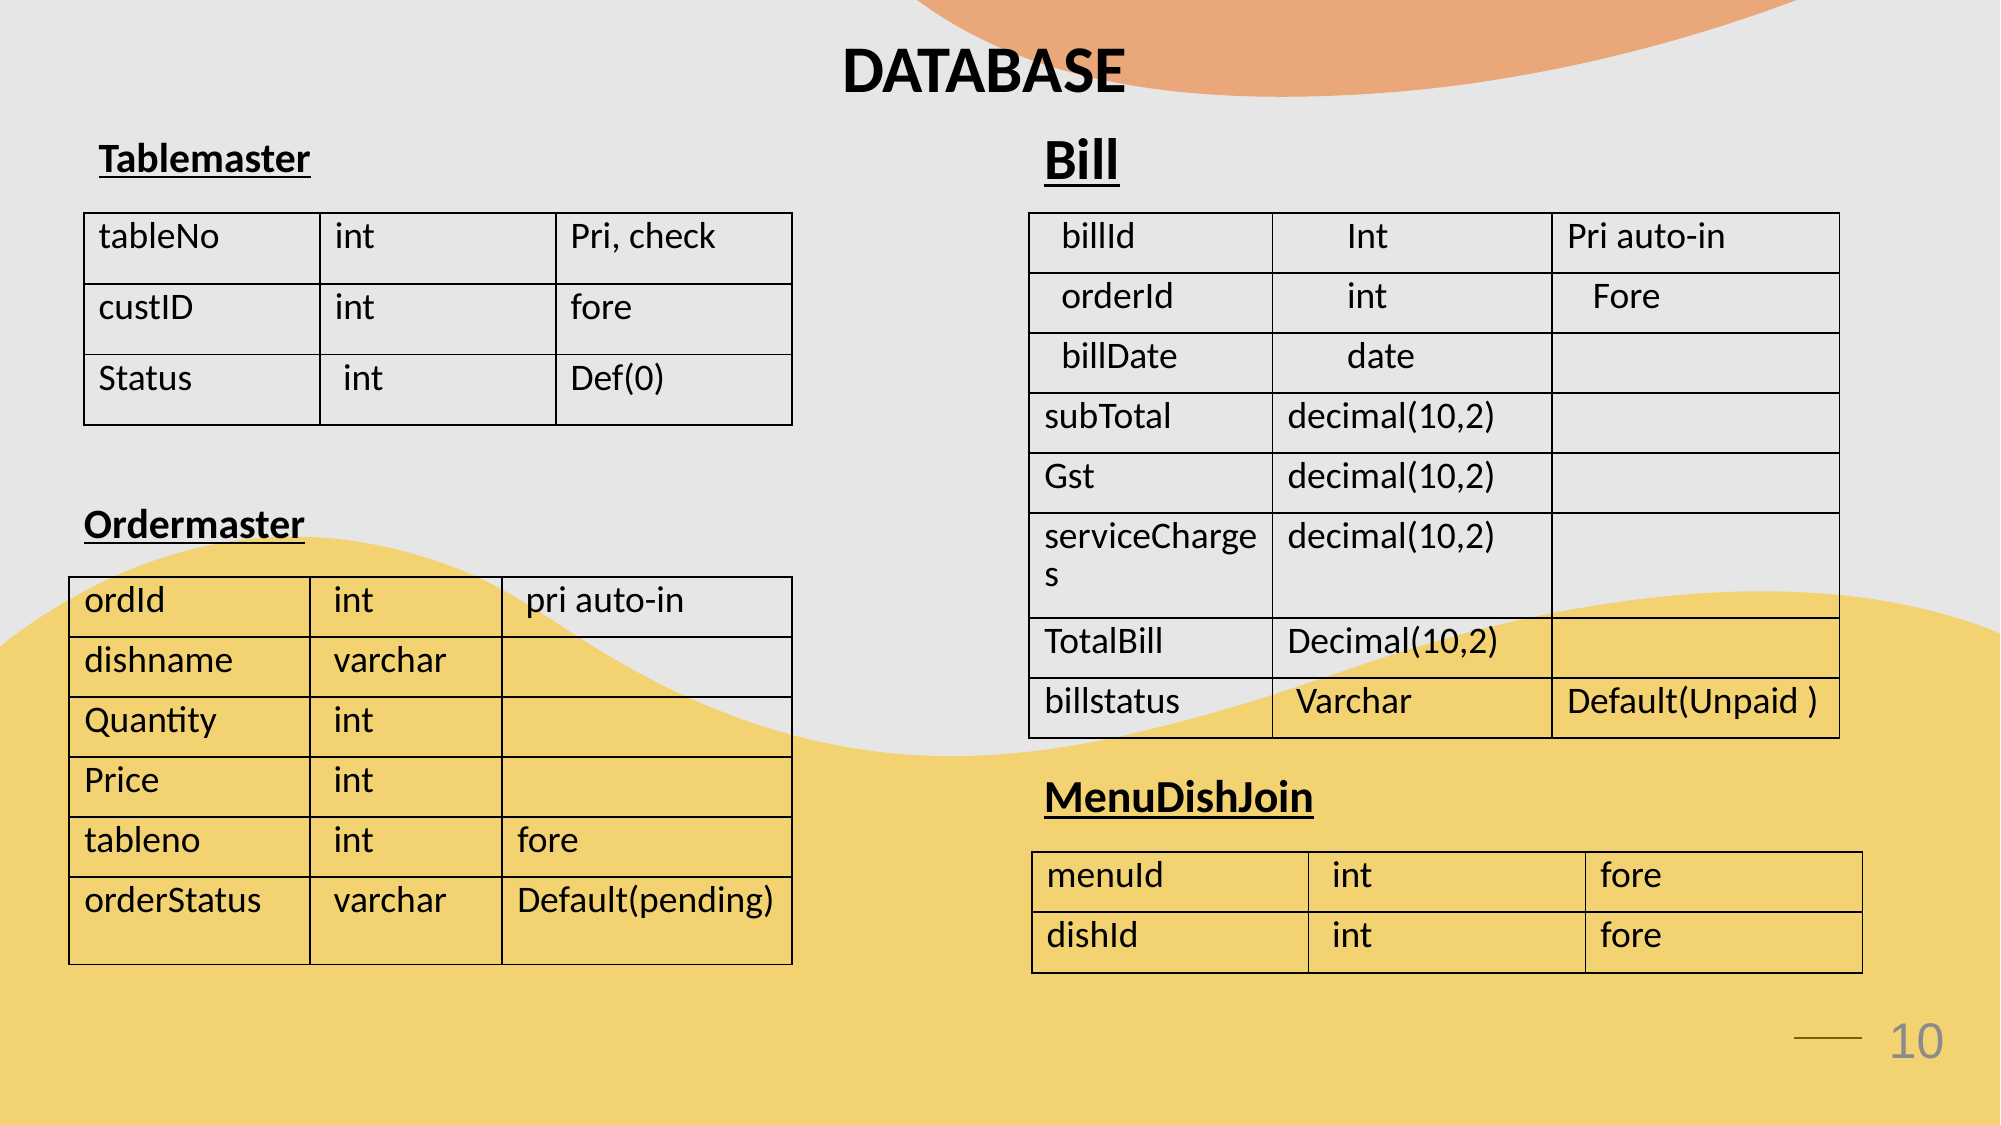

DATABASE
Bill
Tablemaster
| tableNo | int | Pri, check |
| --- | --- | --- |
| custID | int | fore |
| Status | int | Def(0) |
| billId | Int | Pri auto-in |
| --- | --- | --- |
| orderId | int | Fore |
| billDate | date |  |
| subTotal | decimal(10,2) |  |
| Gst | decimal(10,2) |  |
| serviceCharges | decimal(10,2) |  |
| TotalBill | Decimal(10,2) |  |
| billstatus | Varchar | Default(Unpaid ) |
Ordermaster
| ordId | int | pri auto-in |
| --- | --- | --- |
| dishname | varchar |  |
| Quantity | int |  |
| Price | int |  |
| tableno | int | fore |
| orderStatus | varchar | Default(pending) |
MenuDishJoin
| menuId | int | fore |
| --- | --- | --- |
| dishId | int | fore |
10